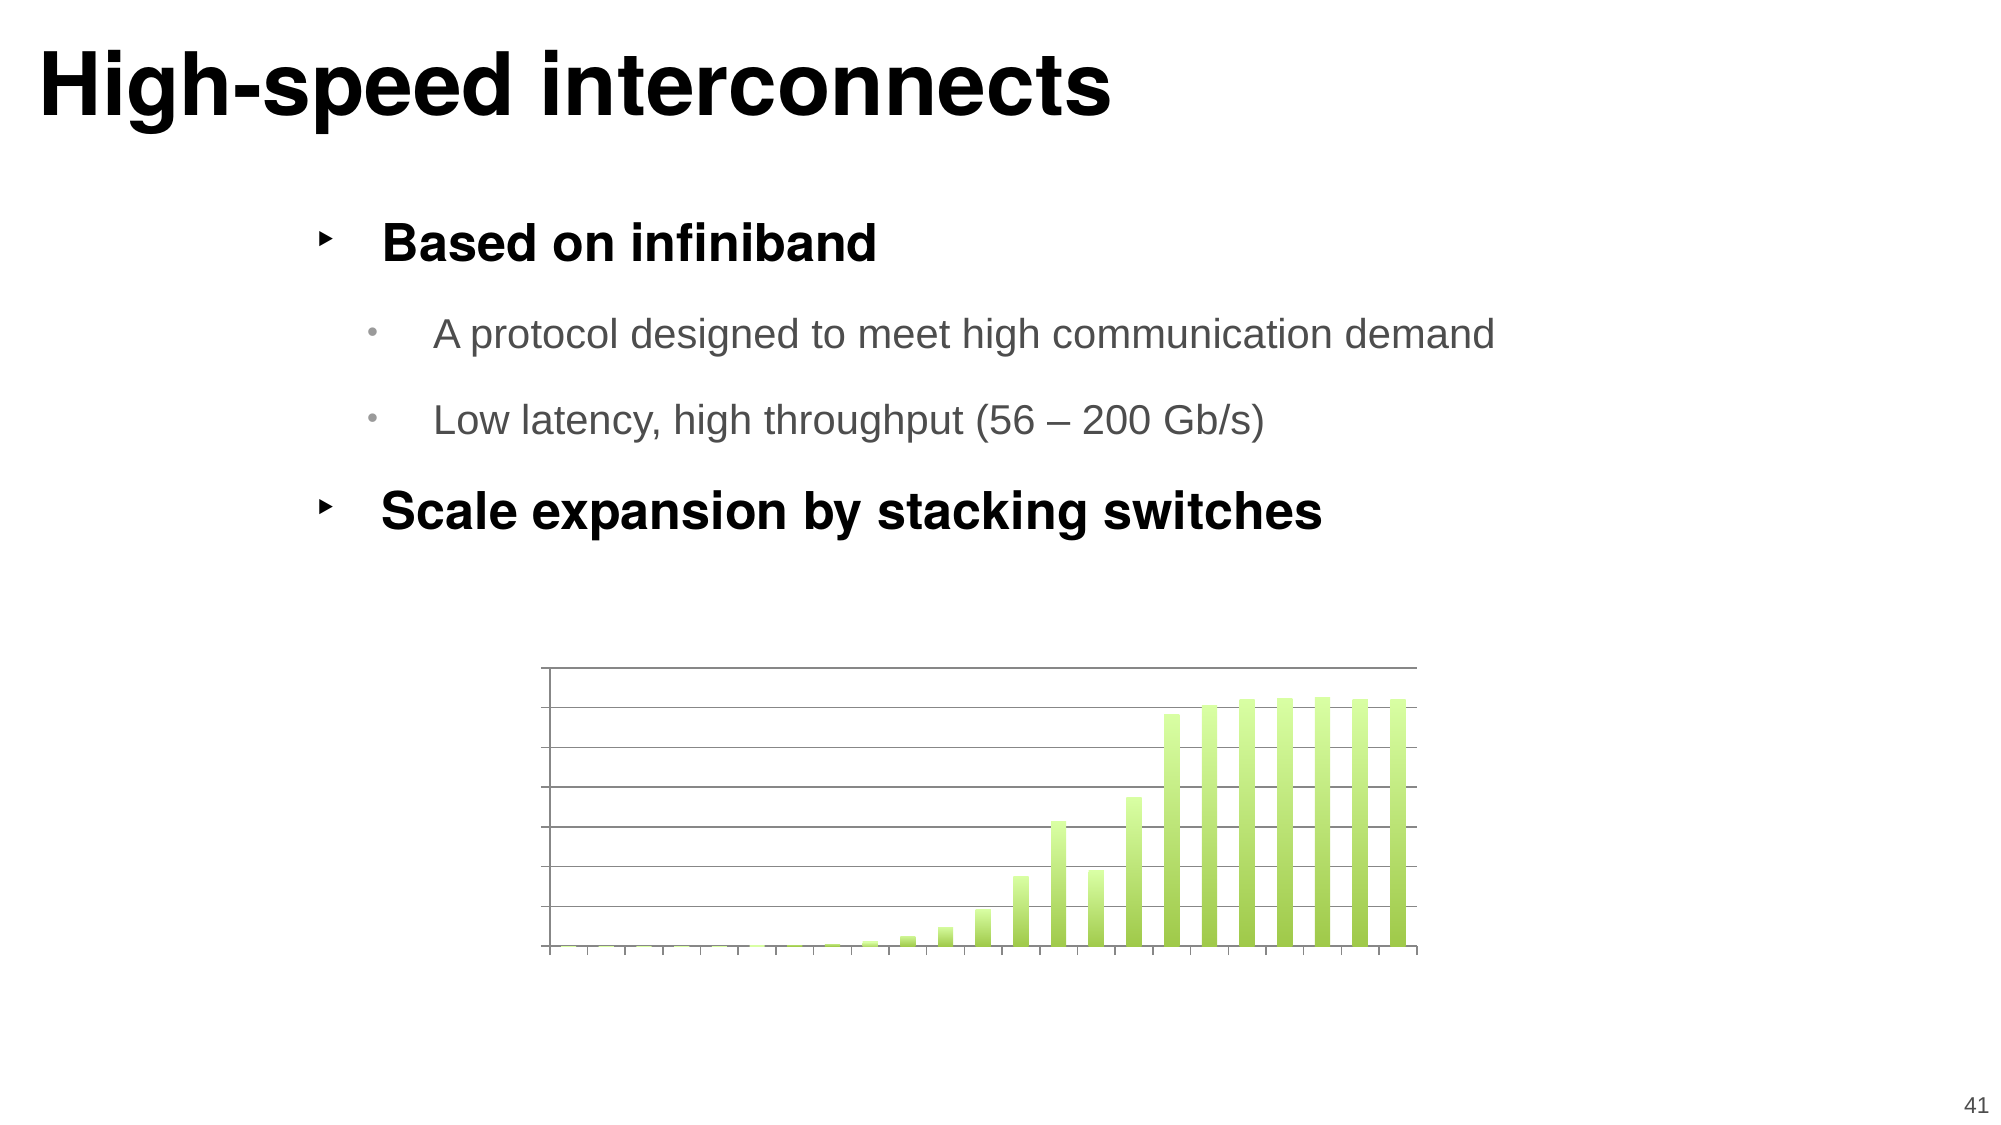

# High-speed interconnects
Based on infiniband
A protocol designed to meet high communication demand
Low latency, high throughput (56 – 200 Gb/s)
Scale expansion by stacking switches

### Chart: 56Gb/s Infiniband MPI throughput

| Category |  |
|---|---|
| 1.0 | 0.25 |
| 2.0 | 0.47 |
| 4.0 | 1.03 |
| 8.0 | 1.96 |
| 16.0 | 3.89 |
| 32.0 | 7.72 |
| 64.0 | 27.38 |
| 128.0 | 45.63 |
| 256.0 | 119.79 |
| 512.0 | 234.34 |
| 1024.0 | 460.8 |
| 2048.0 | 913.9 |
| 4096.0 | 1750.06 |
| 8192.0 | 3123.92 |
| 16384.0 | 1908.25 |
| 32768.0 | 3734.6 |
| 65536.0 | 5825.42 |
| 131072.0 | 6060.68 |
| 262144.0 | 6213.0 |
| 524288.0 | 6235.27 |
| 1.048576E6 | 6247.01 |
| 2.097152E6 | 6208.64 |
| 4.194304E6 | 6212.86 |
41